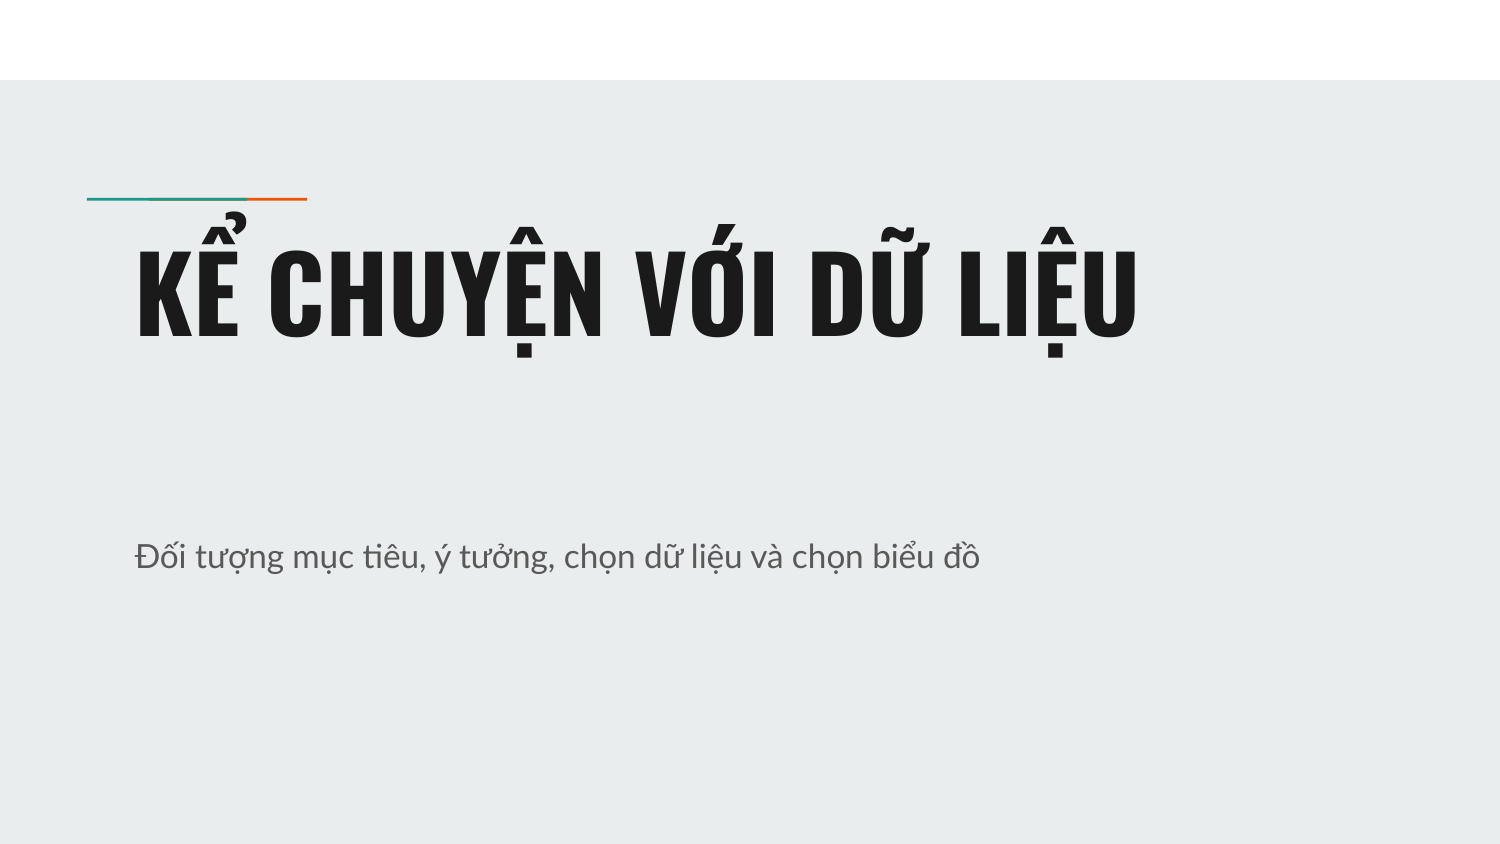

# KỂ CHUYỆN VỚI DỮ LIỆU
Đối tượng mục tiêu, ý tưởng, chọn dữ liệu và chọn biểu đồ